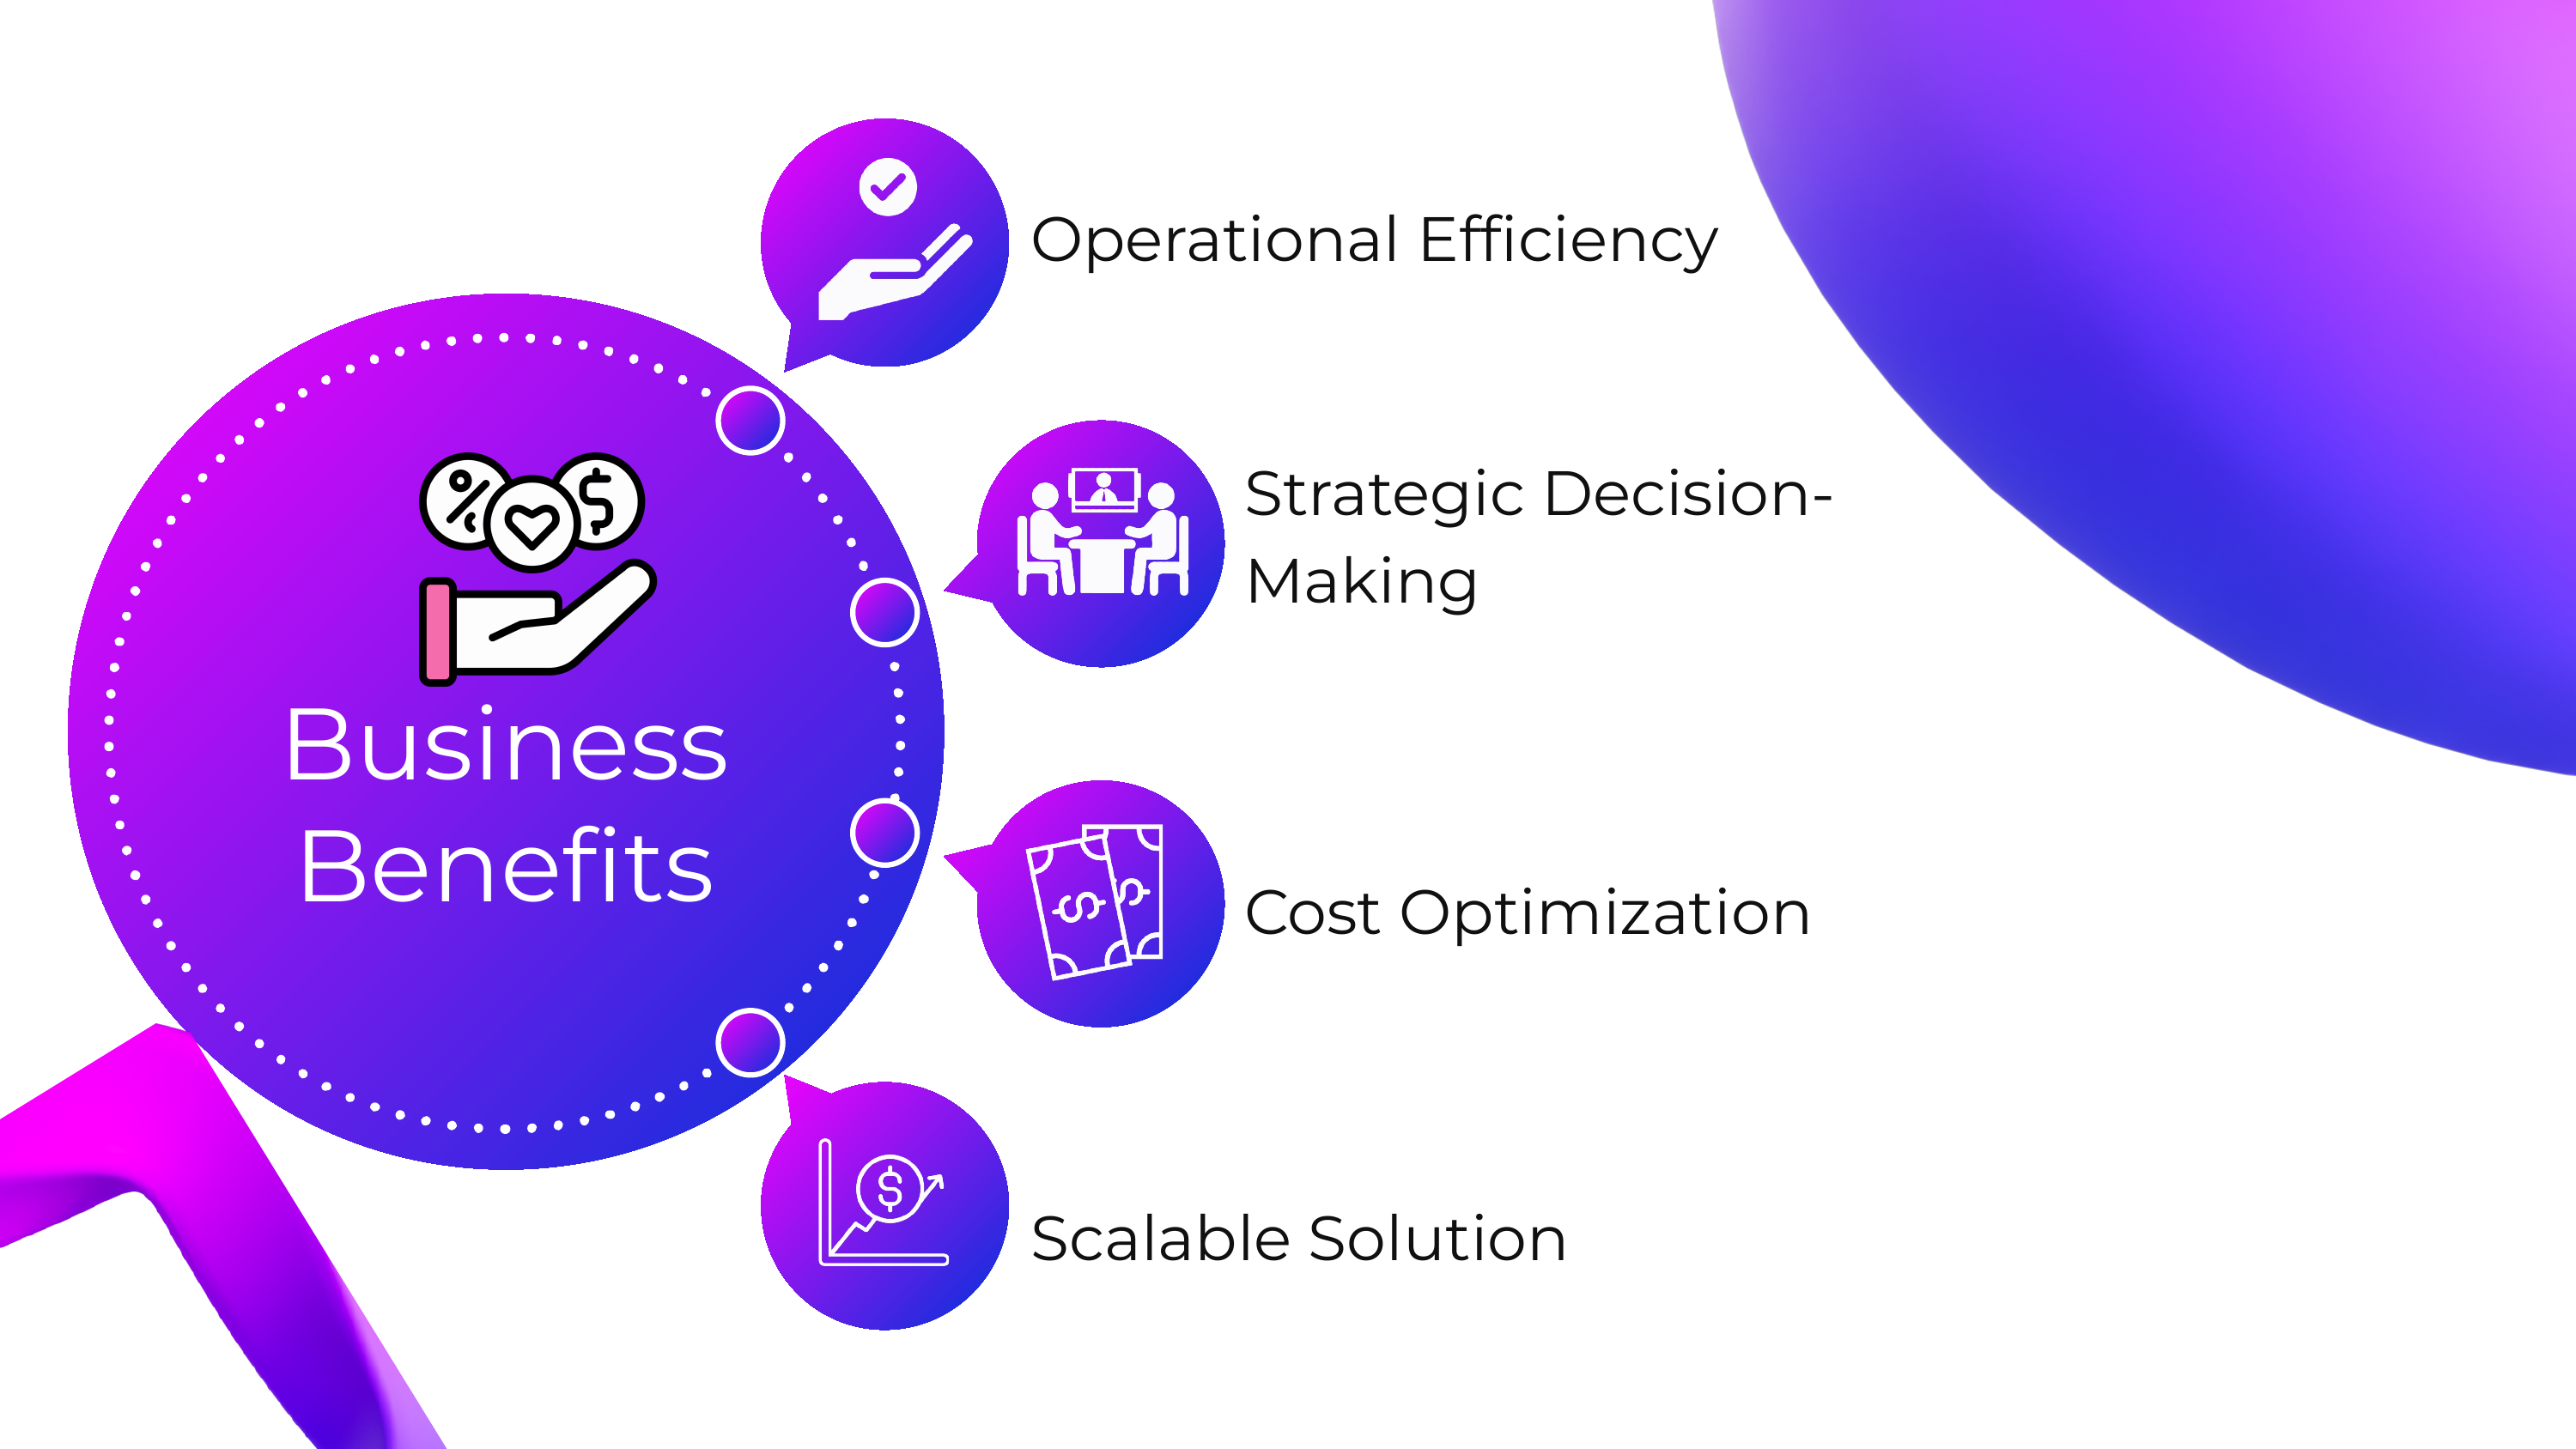

Operational Efficiency

Strategic Decision-Making

Business
Benefits

Cost Optimization

Scalable Solution